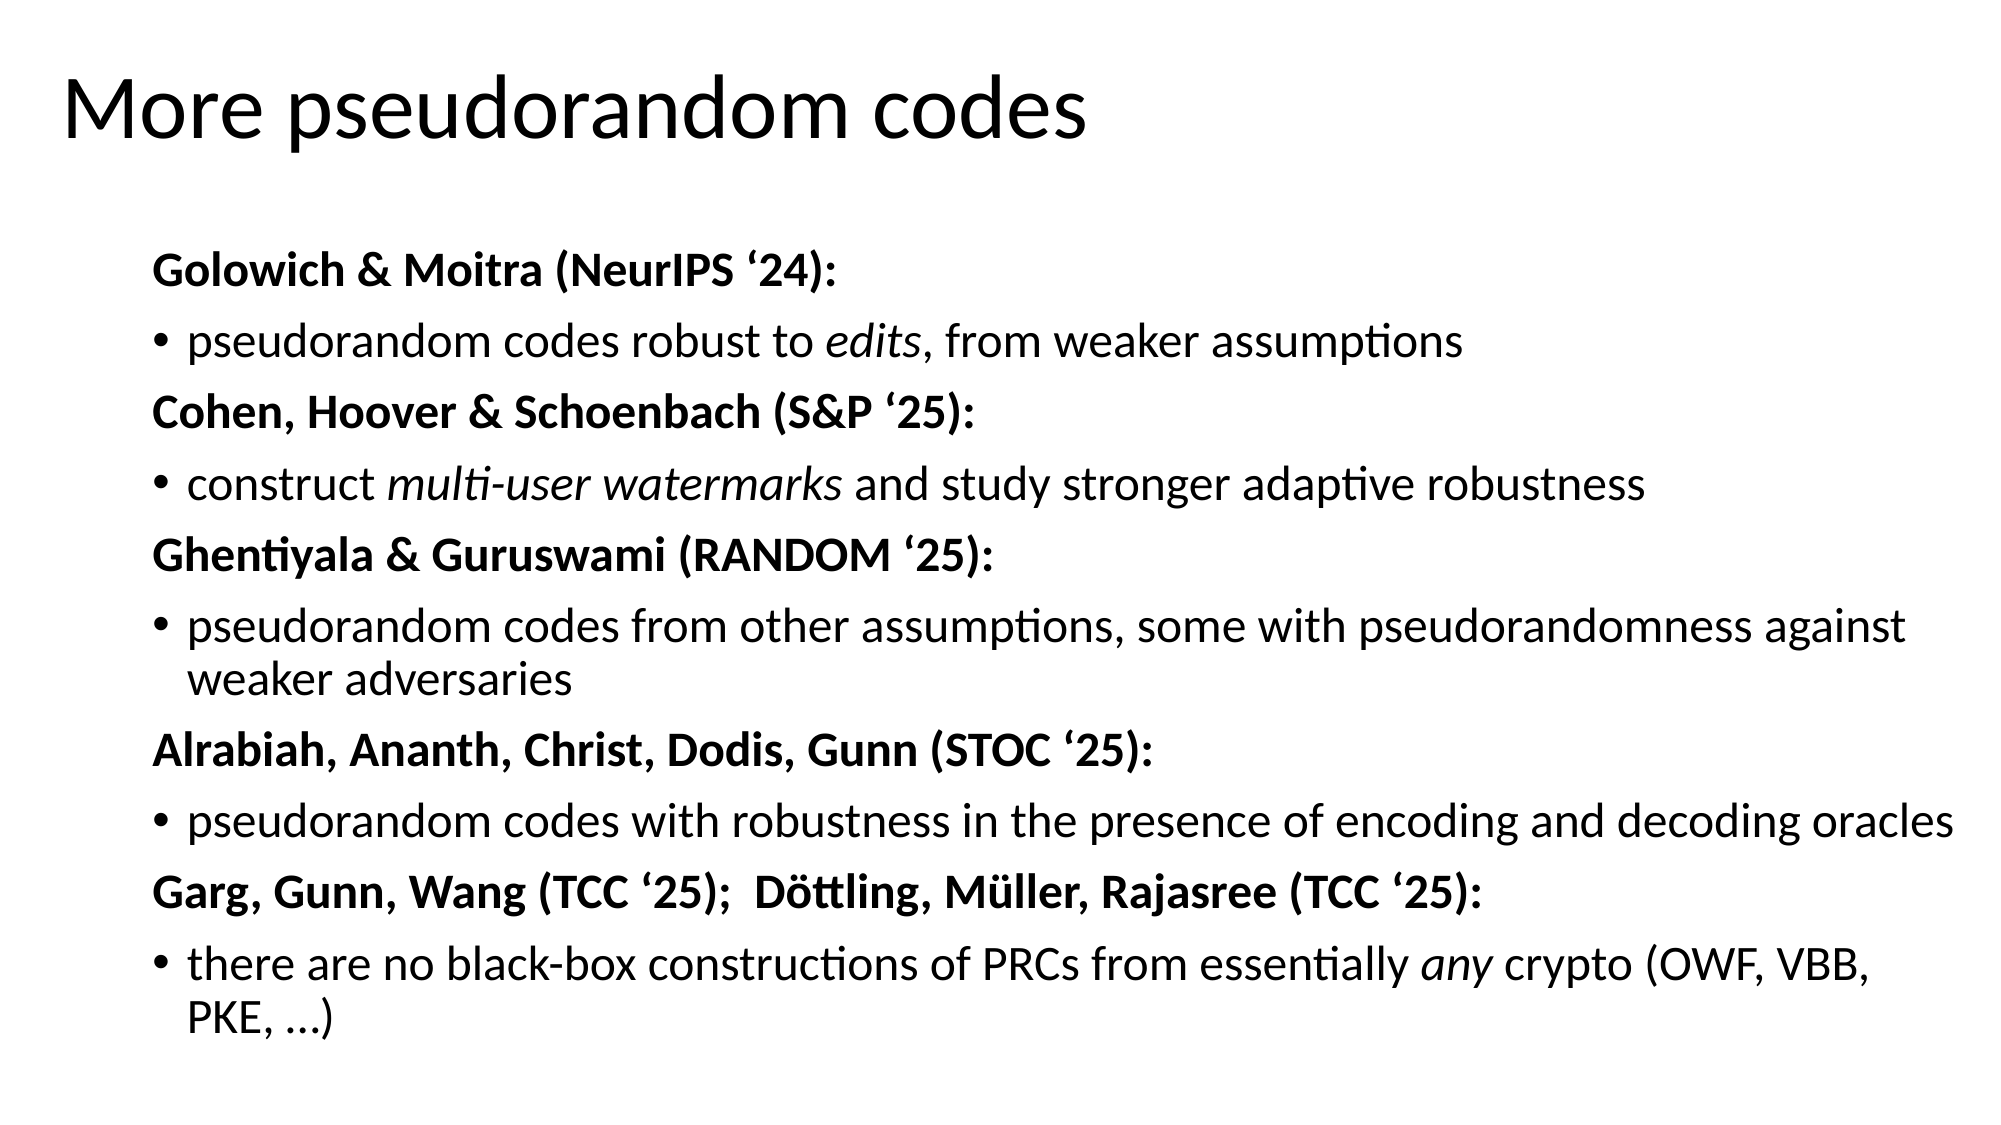

# More pseudorandom codes
Golowich & Moitra (NeurIPS ‘24):
pseudorandom codes robust to edits, from weaker assumptions
Cohen, Hoover & Schoenbach (S&P ‘25):
construct multi-user watermarks and study stronger adaptive robustness
Ghentiyala & Guruswami (RANDOM ‘25):
pseudorandom codes from other assumptions, some with pseudorandomness against weaker adversaries
Alrabiah, Ananth, Christ, Dodis, Gunn (STOC ‘25):
pseudorandom codes with robustness in the presence of encoding and decoding oracles
Garg, Gunn, Wang (TCC ‘25);  Döttling, Müller, Rajasree (TCC ‘25):
there are no black-box constructions of PRCs from essentially any crypto (OWF, VBB, PKE, …)